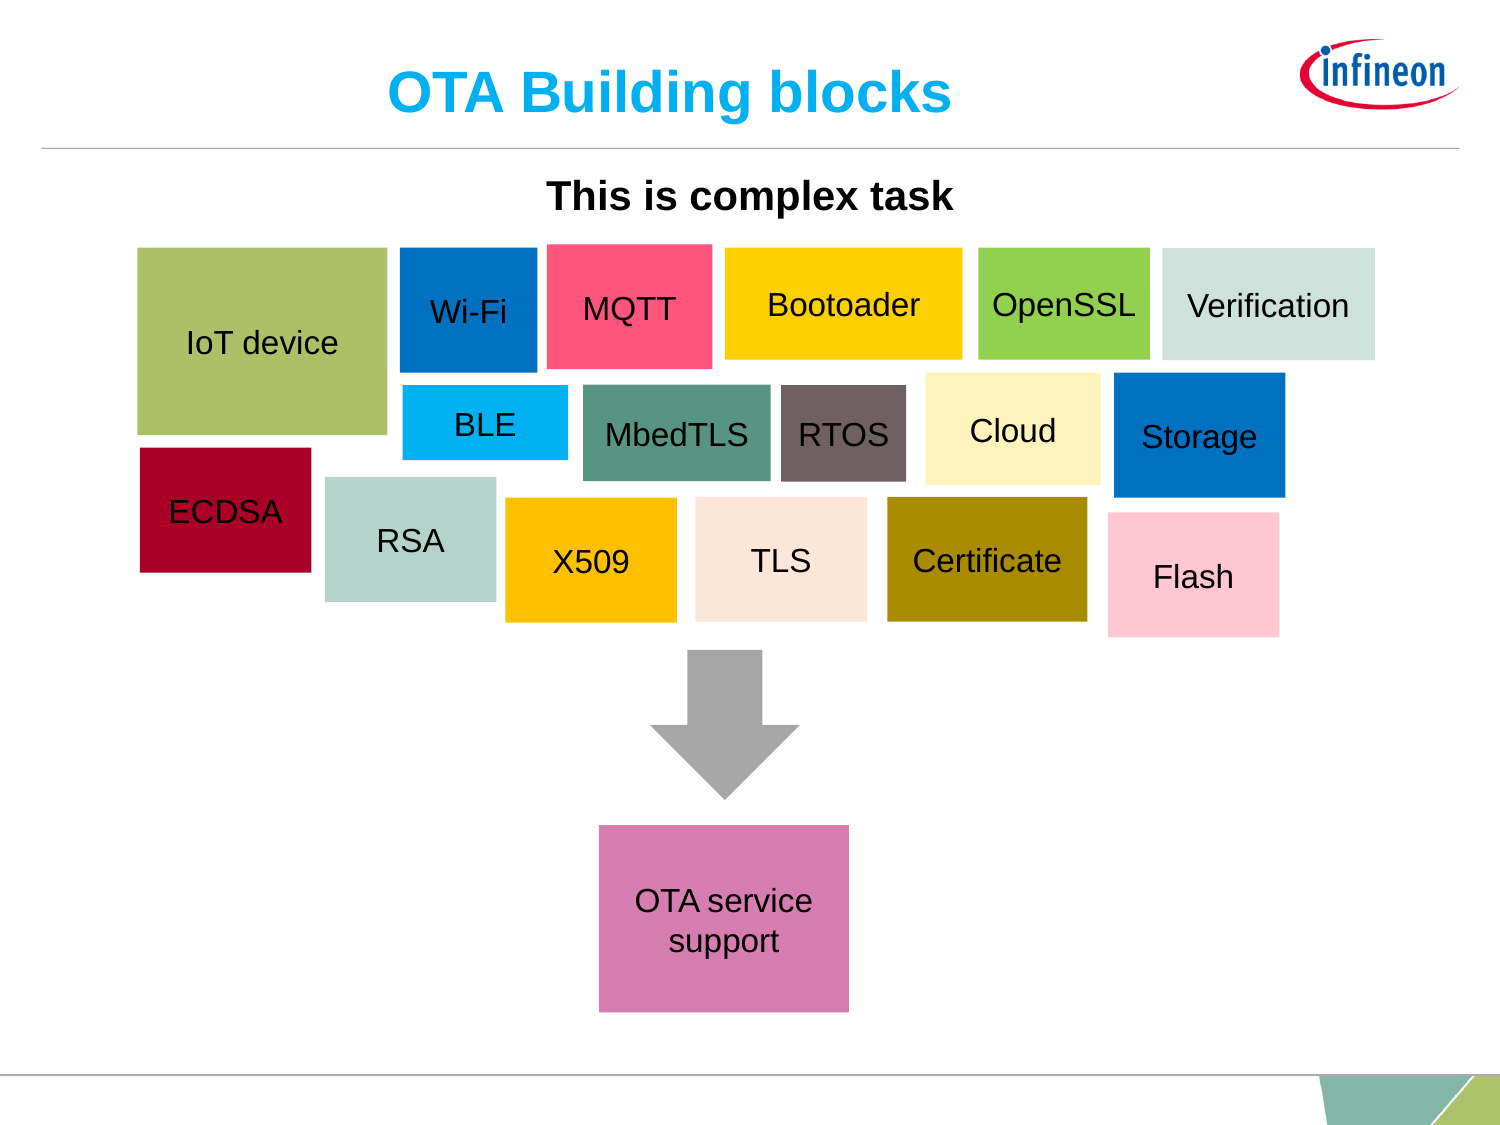

# OTA Building blocks
This is complex task
MQTT
IoT device
Wi-Fi
Bootoader
OpenSSL
Verification
Cloud
Storage
MbedTLS
BLE
RTOS
ECDSA
RSA
TLS
Certificate
X509
Flash

OTA service support